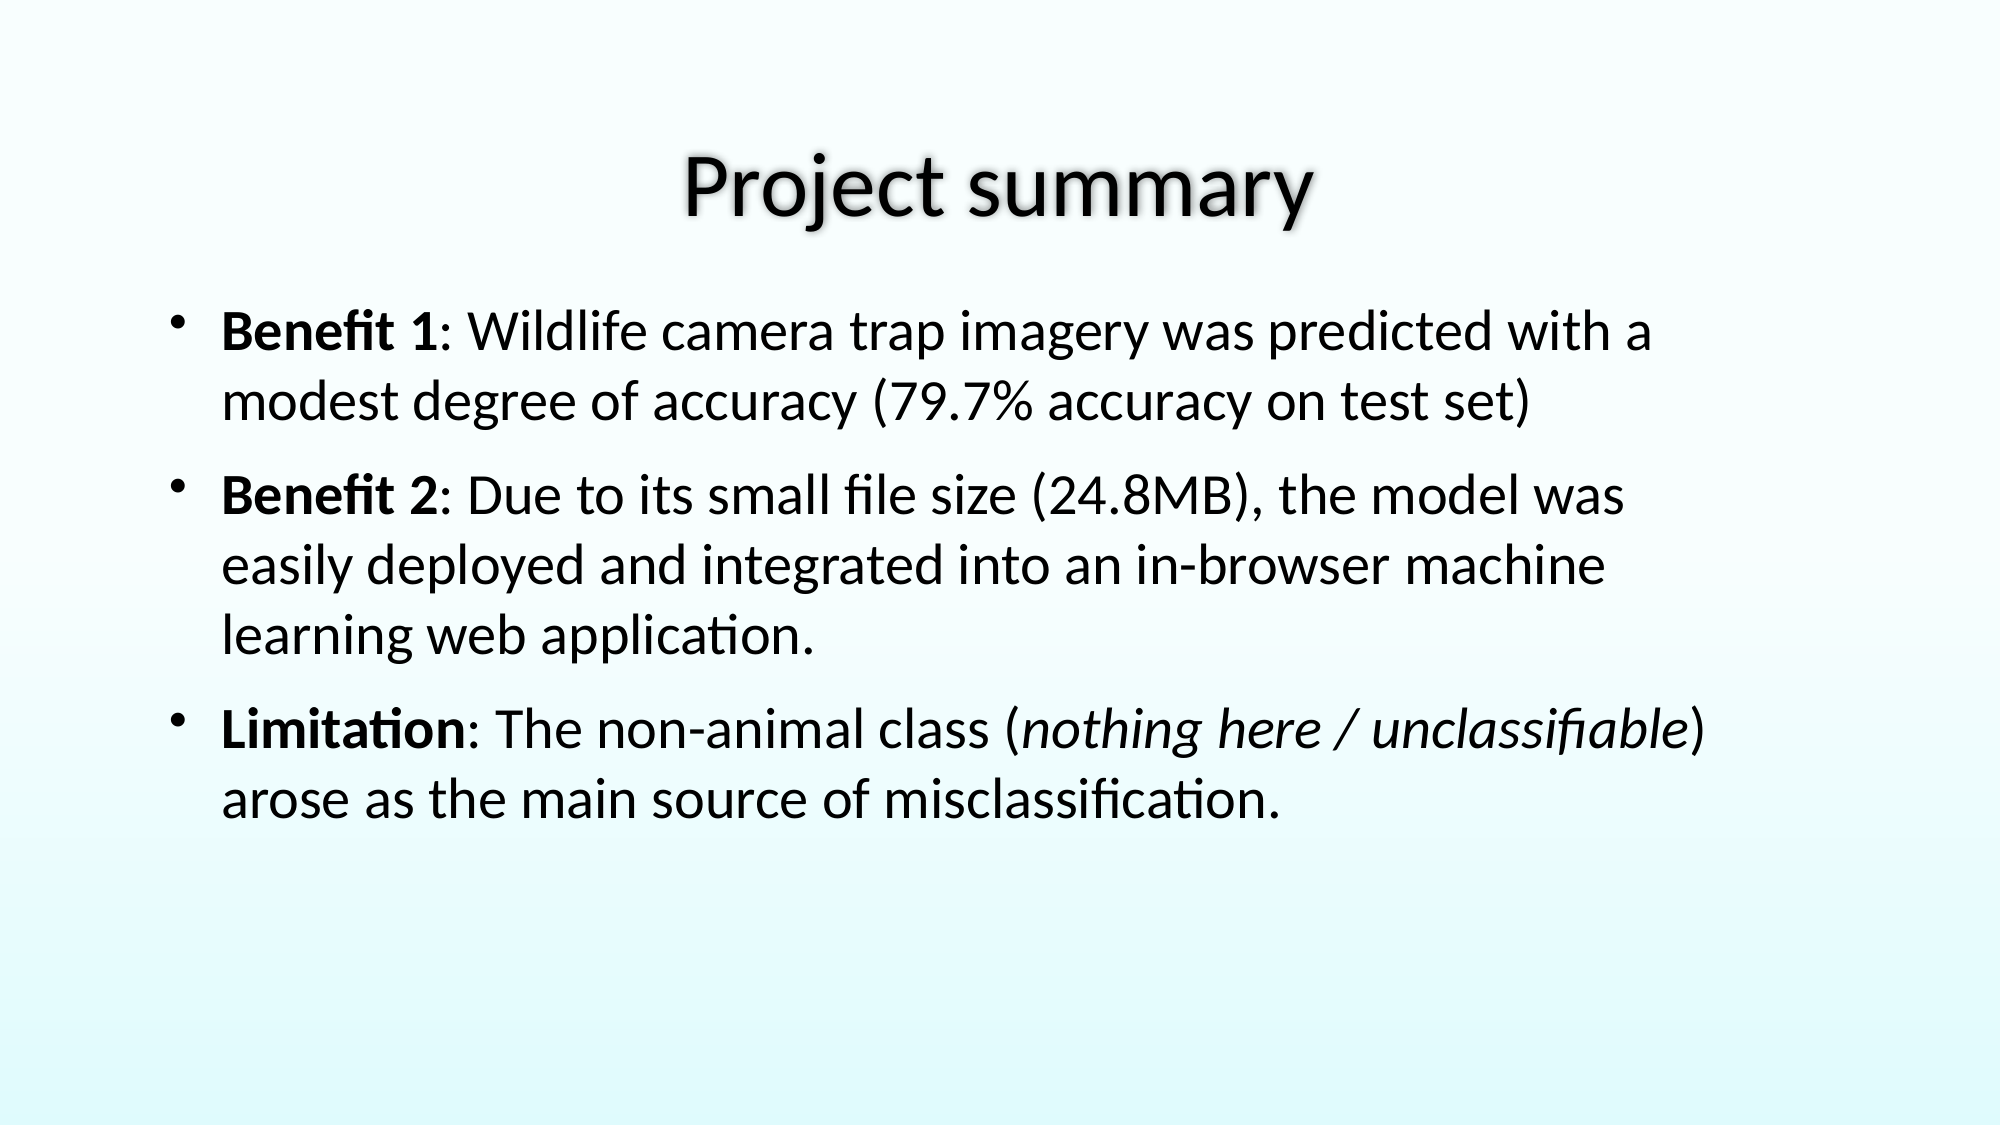

# Project summary
Benefit 1: Wildlife camera trap imagery was predicted with a modest degree of accuracy (79.7% accuracy on test set)
Benefit 2: Due to its small file size (24.8MB), the model was easily deployed and integrated into an in-browser machine learning web application.
Limitation: The non-animal class (nothing here / unclassifiable) arose as the main source of misclassification.